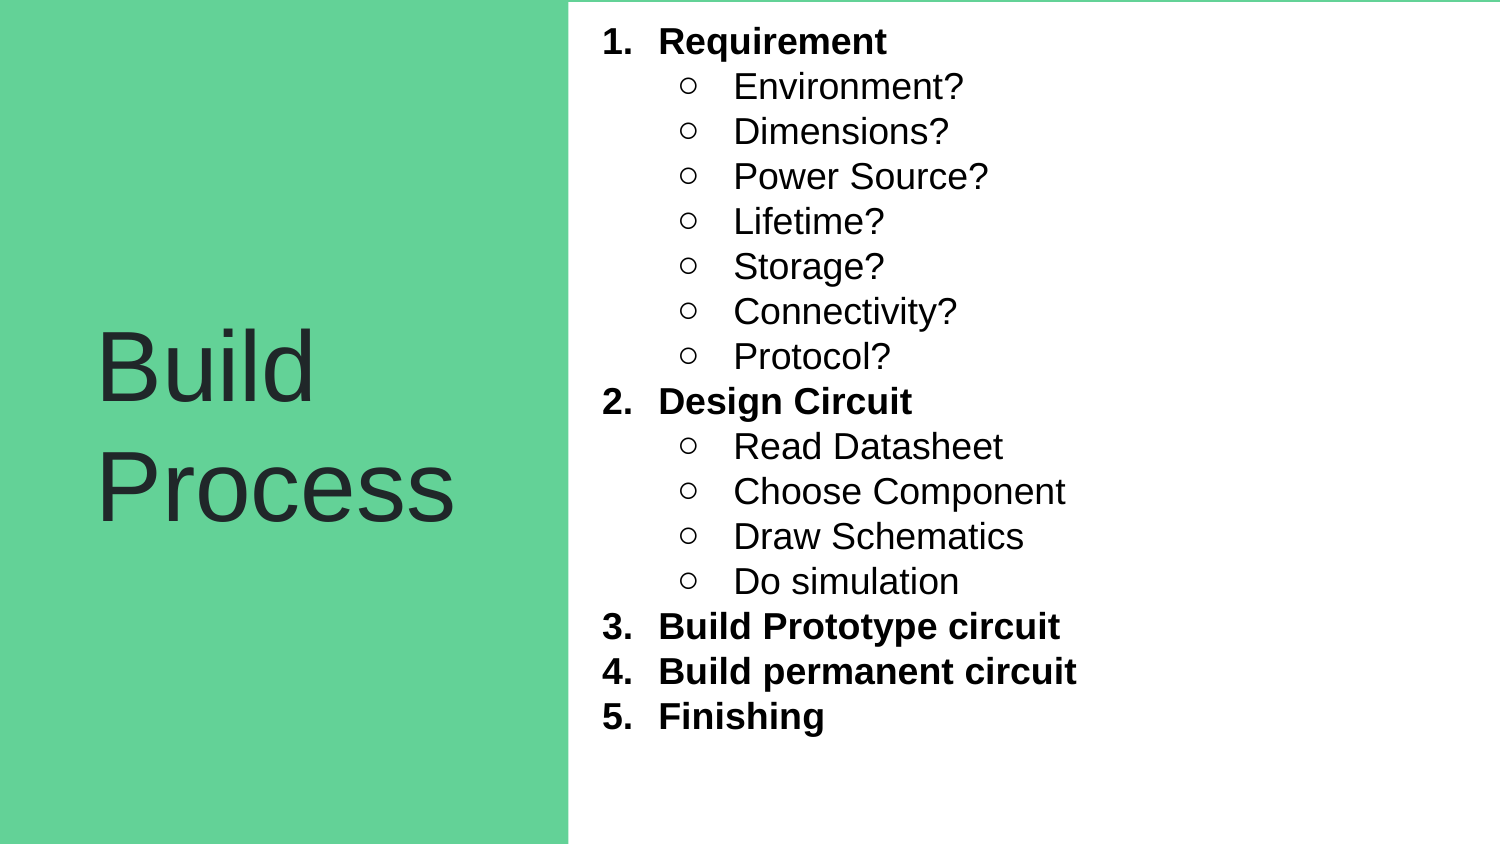

Requirement
Environment?
Dimensions?
Power Source?
Lifetime?
Storage?
Connectivity?
Protocol?
Design Circuit
Read Datasheet
Choose Component
Draw Schematics
Do simulation
Build Prototype circuit
Build permanent circuit
Finishing
# Build Process